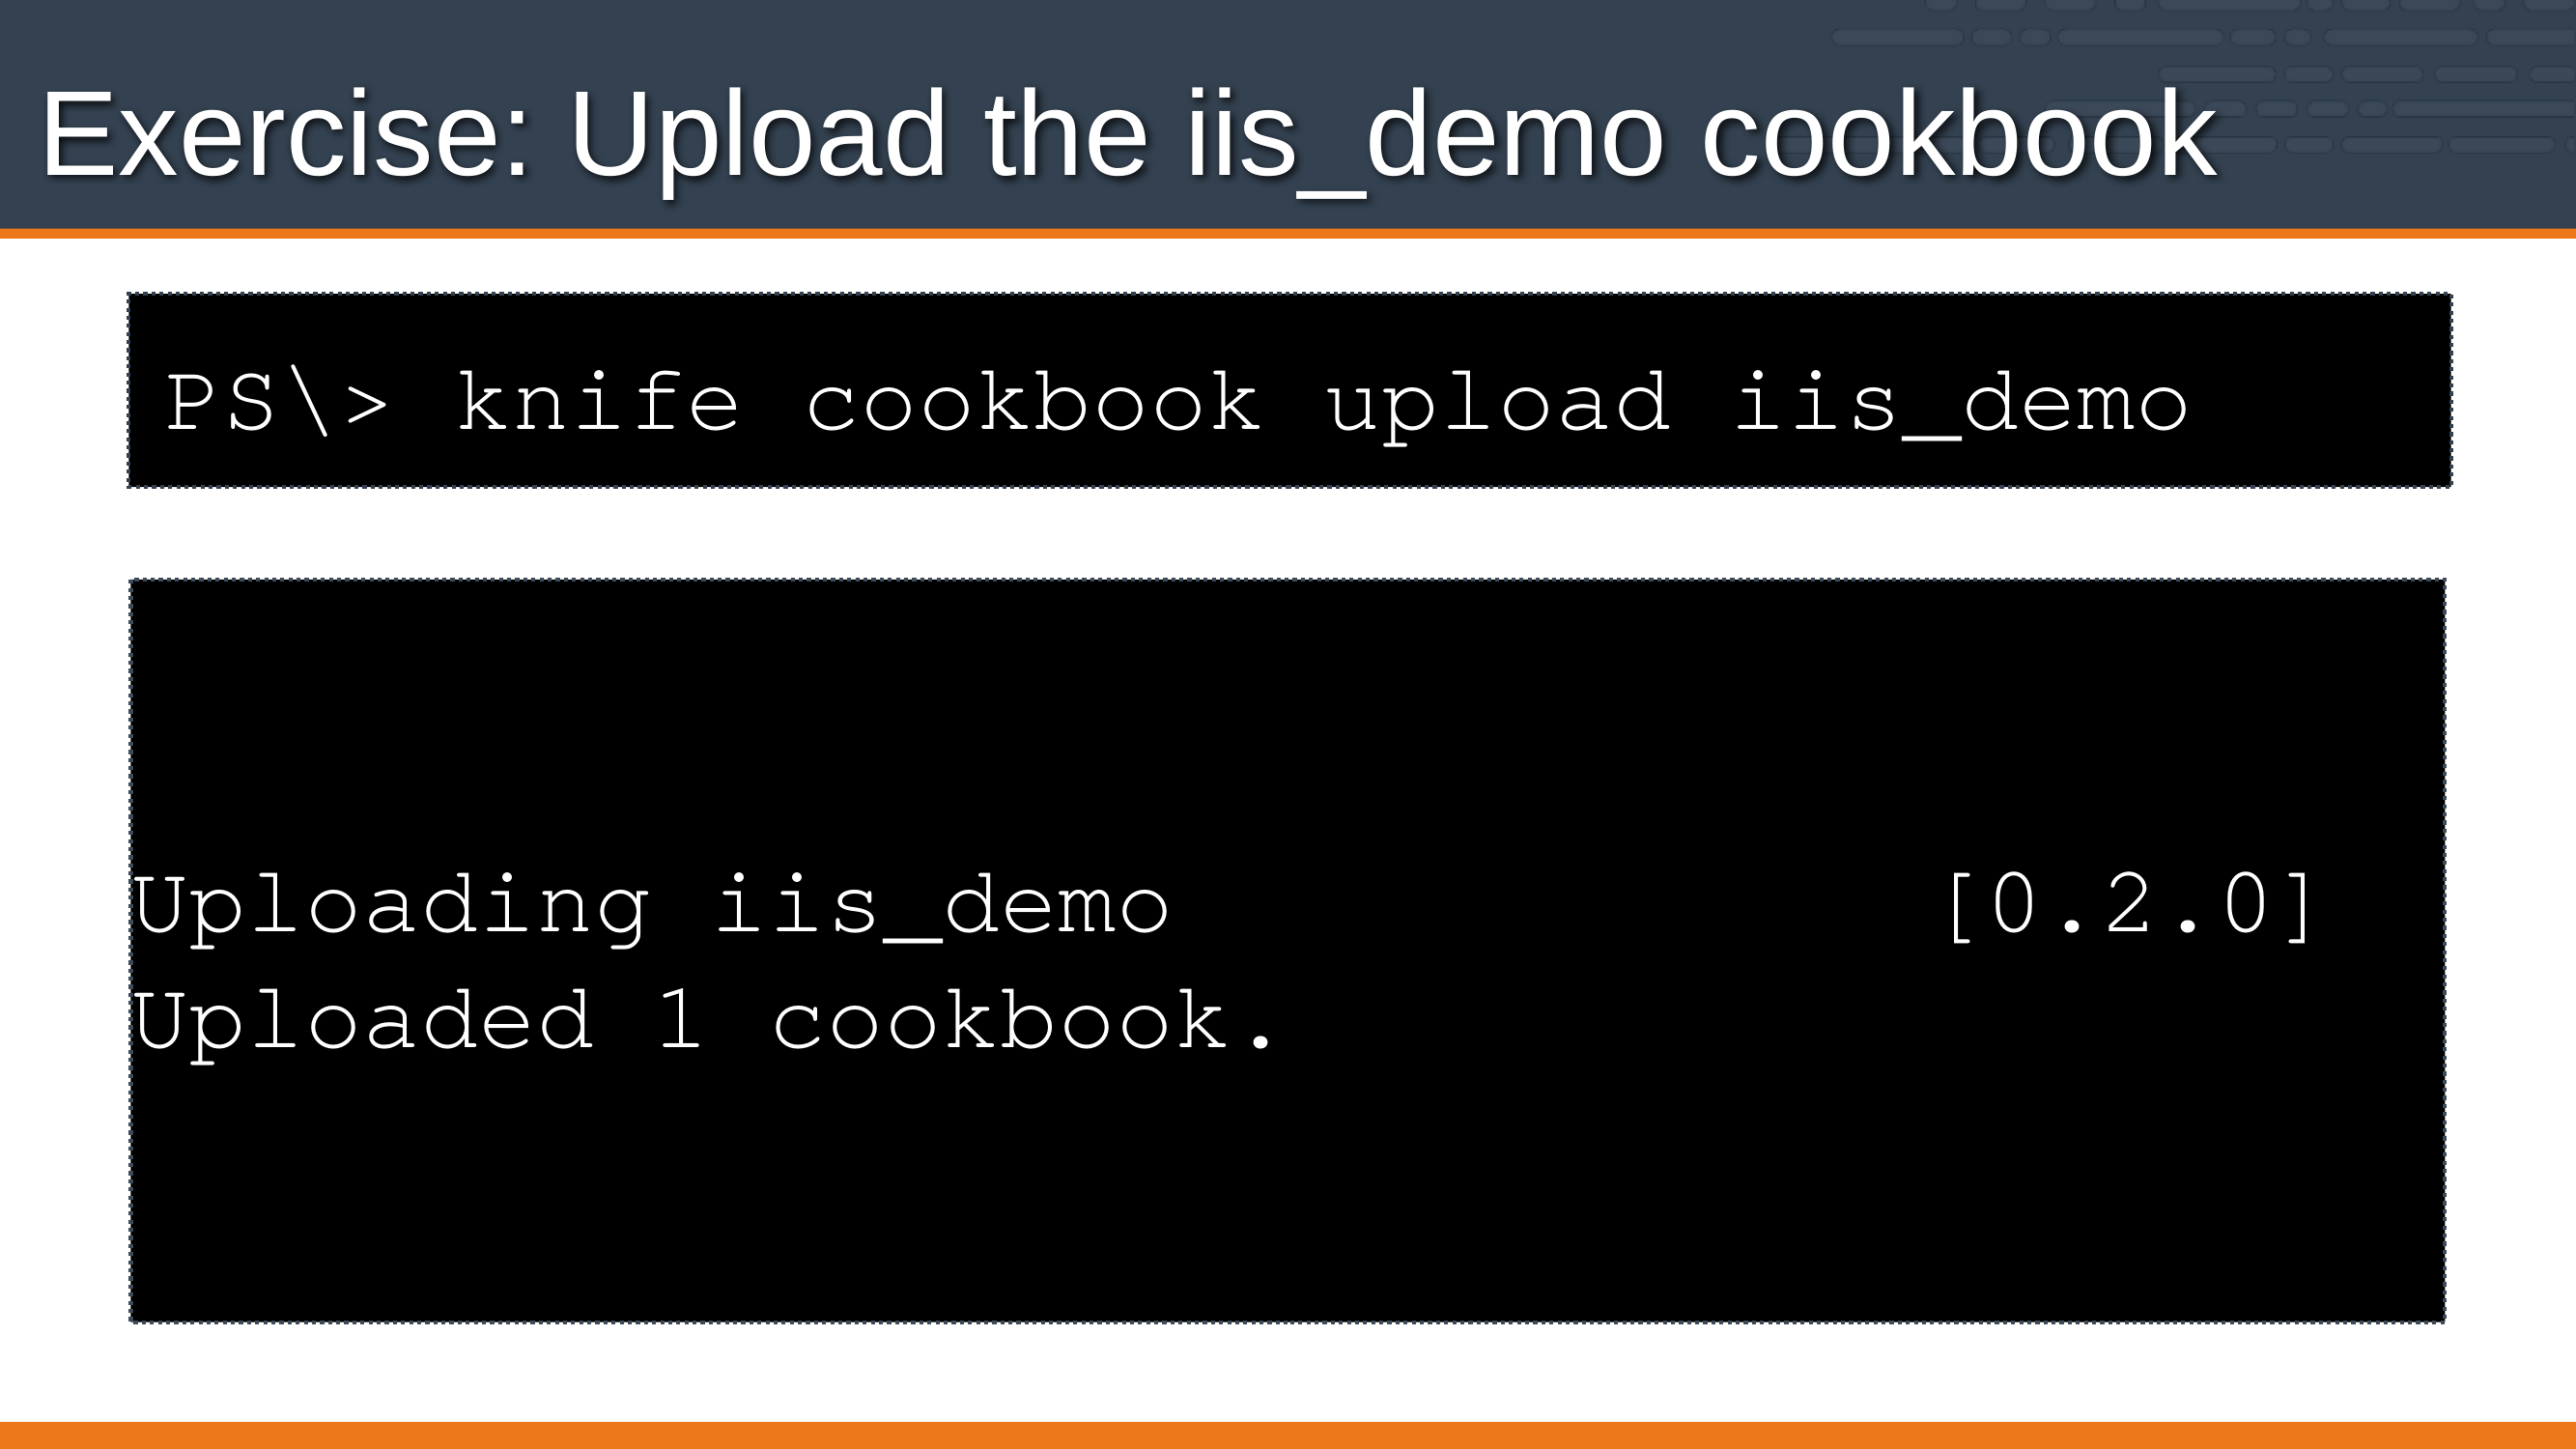

# Exercise: Upload the iis_demo cookbook
PS\> knife cookbook upload iis_demo
Uploading iis_demo             [0.2.0]
Uploaded 1 cookbook.